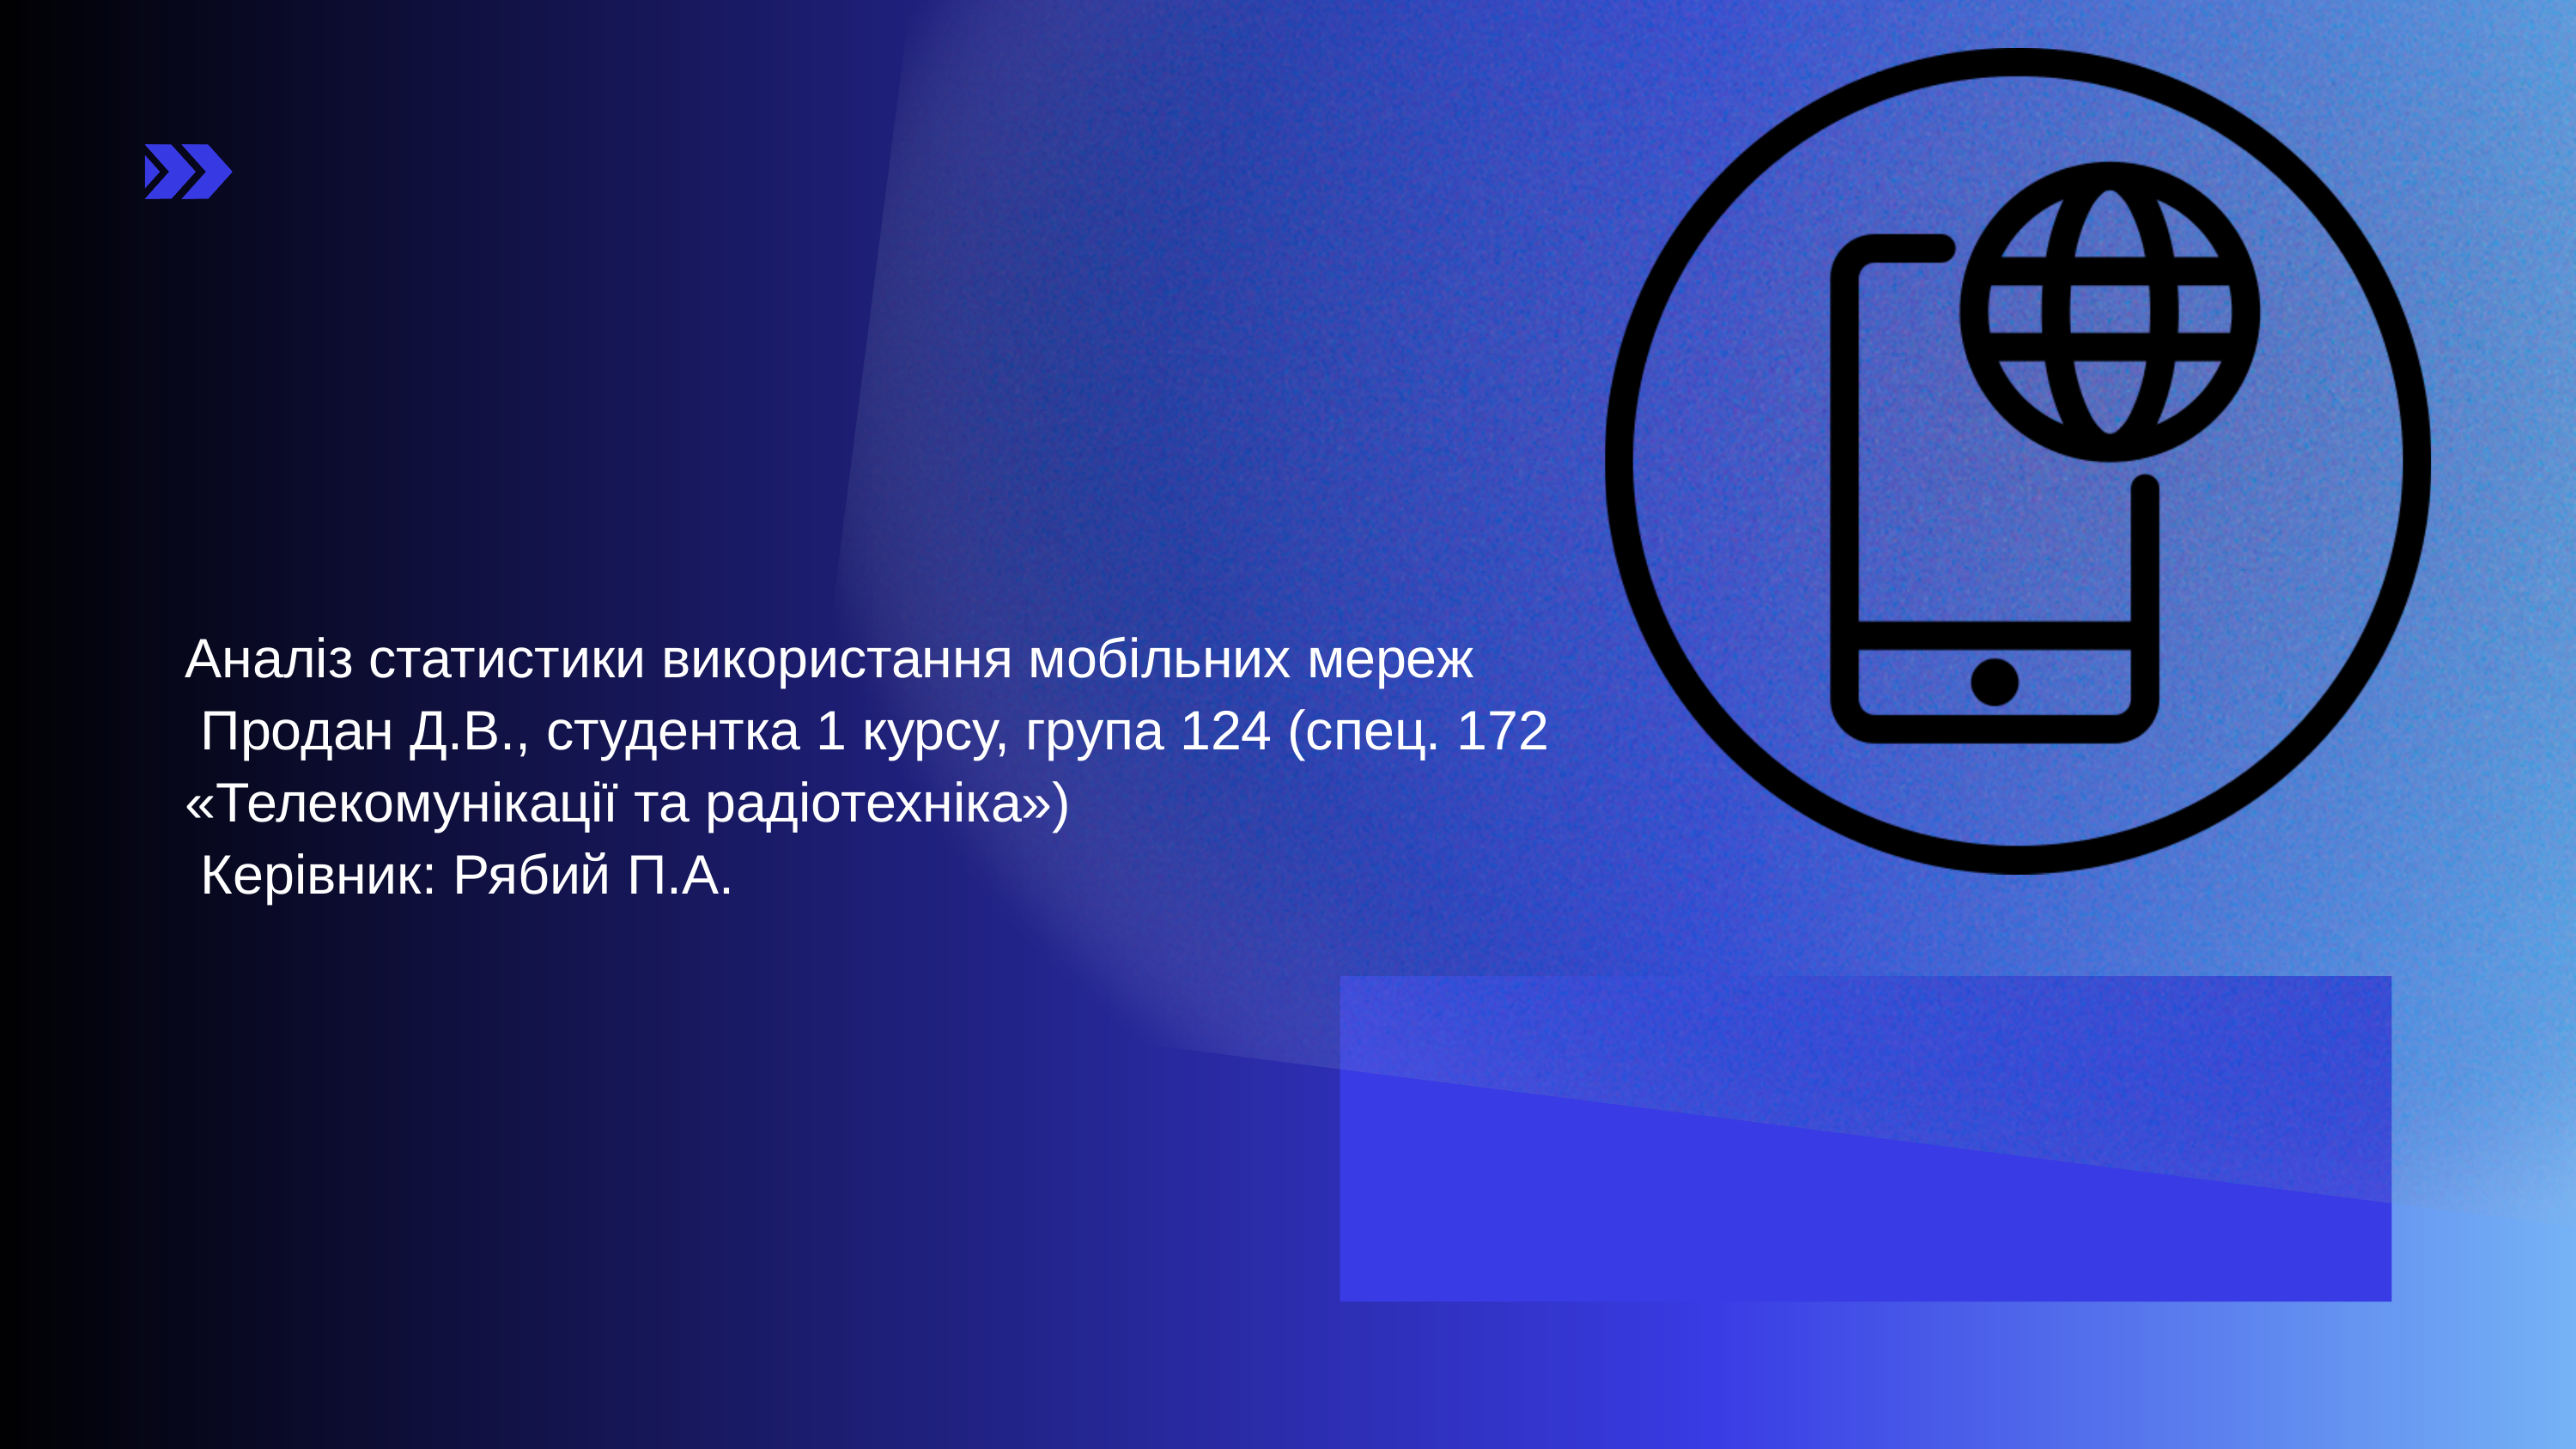

Аналіз статистики використання мобільних мереж
 Продан Д.В., студентка 1 курсу, група 124 (спец. 172 «Телекомунікації та радіотехніка»)
 Керівник: Рябий П.А.